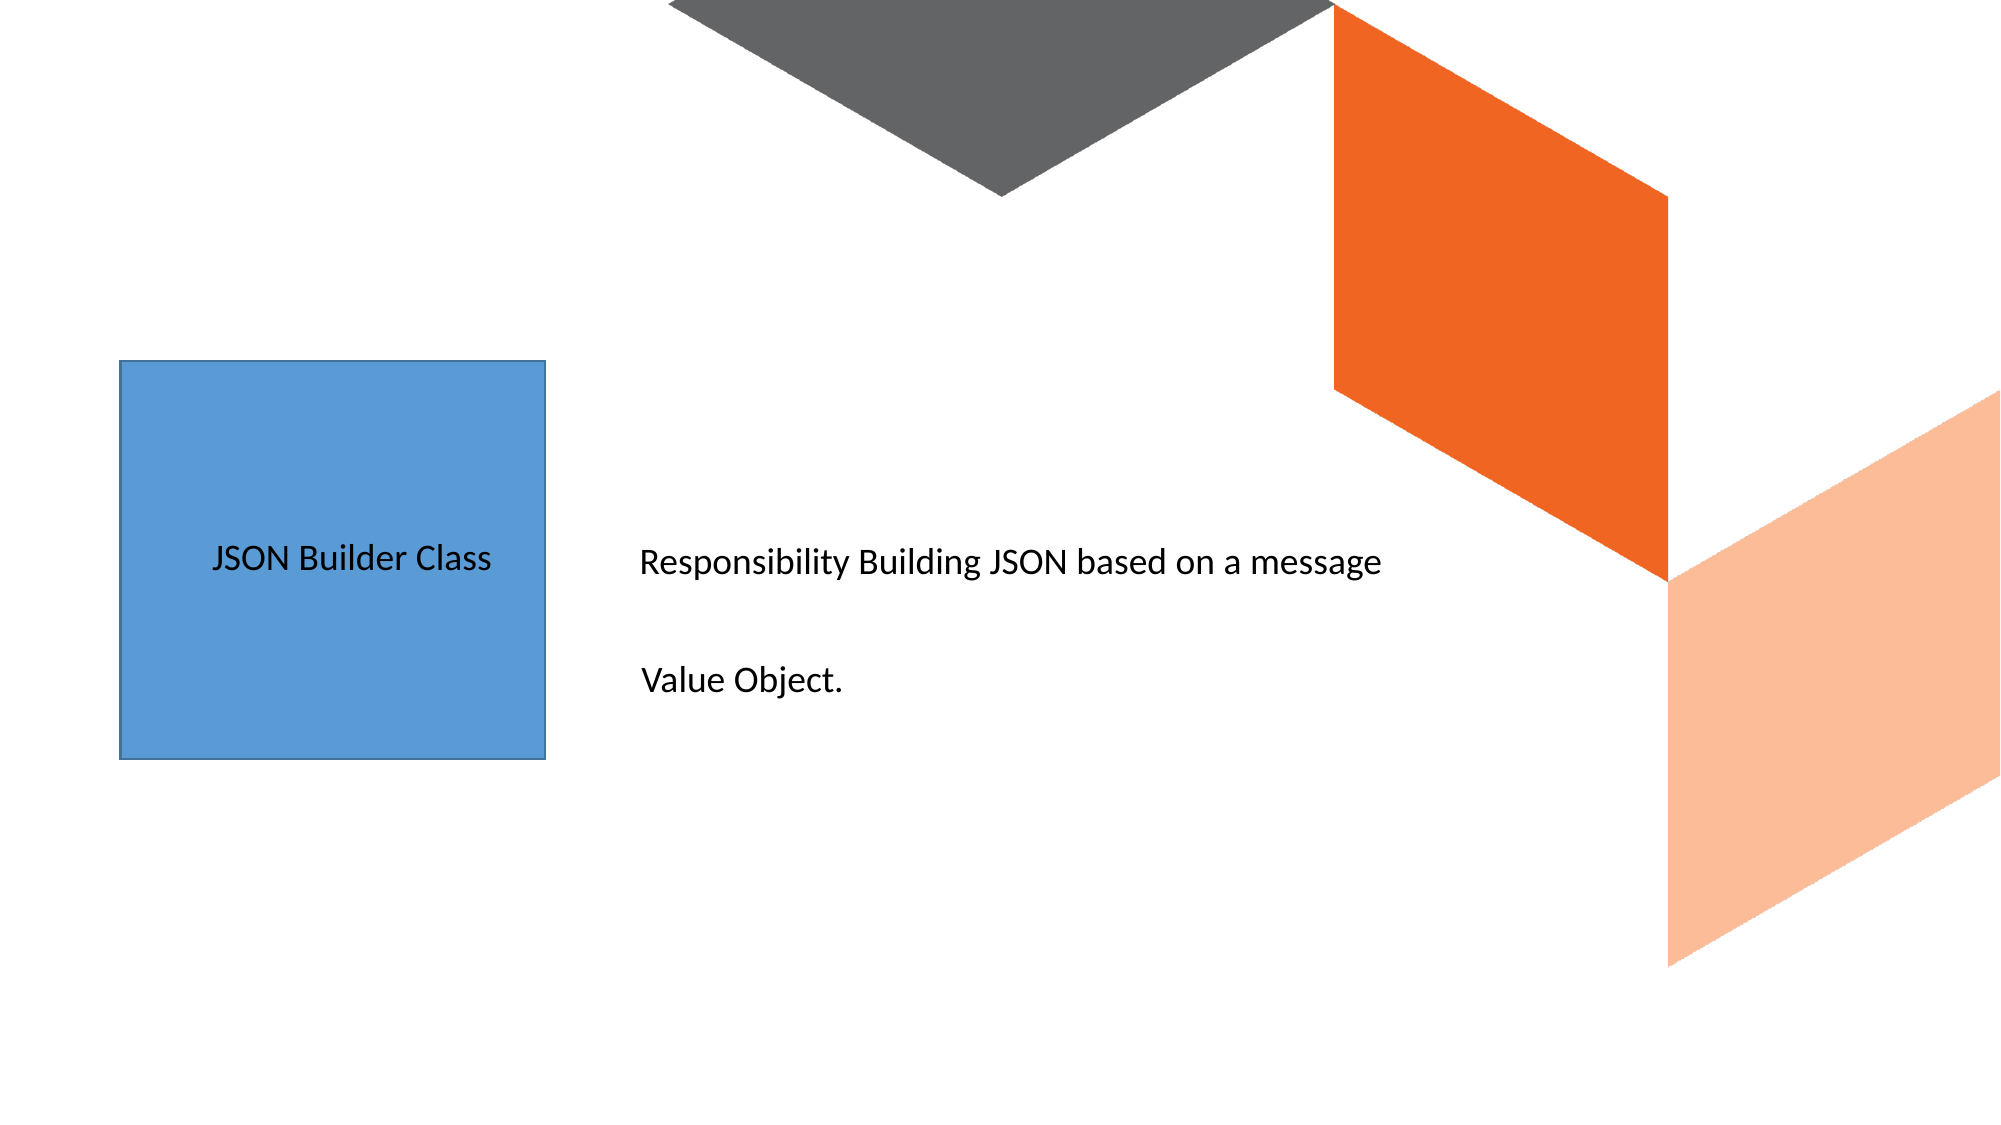

JSON Builder Class
Responsibility Building JSON based on a message
Value Object.